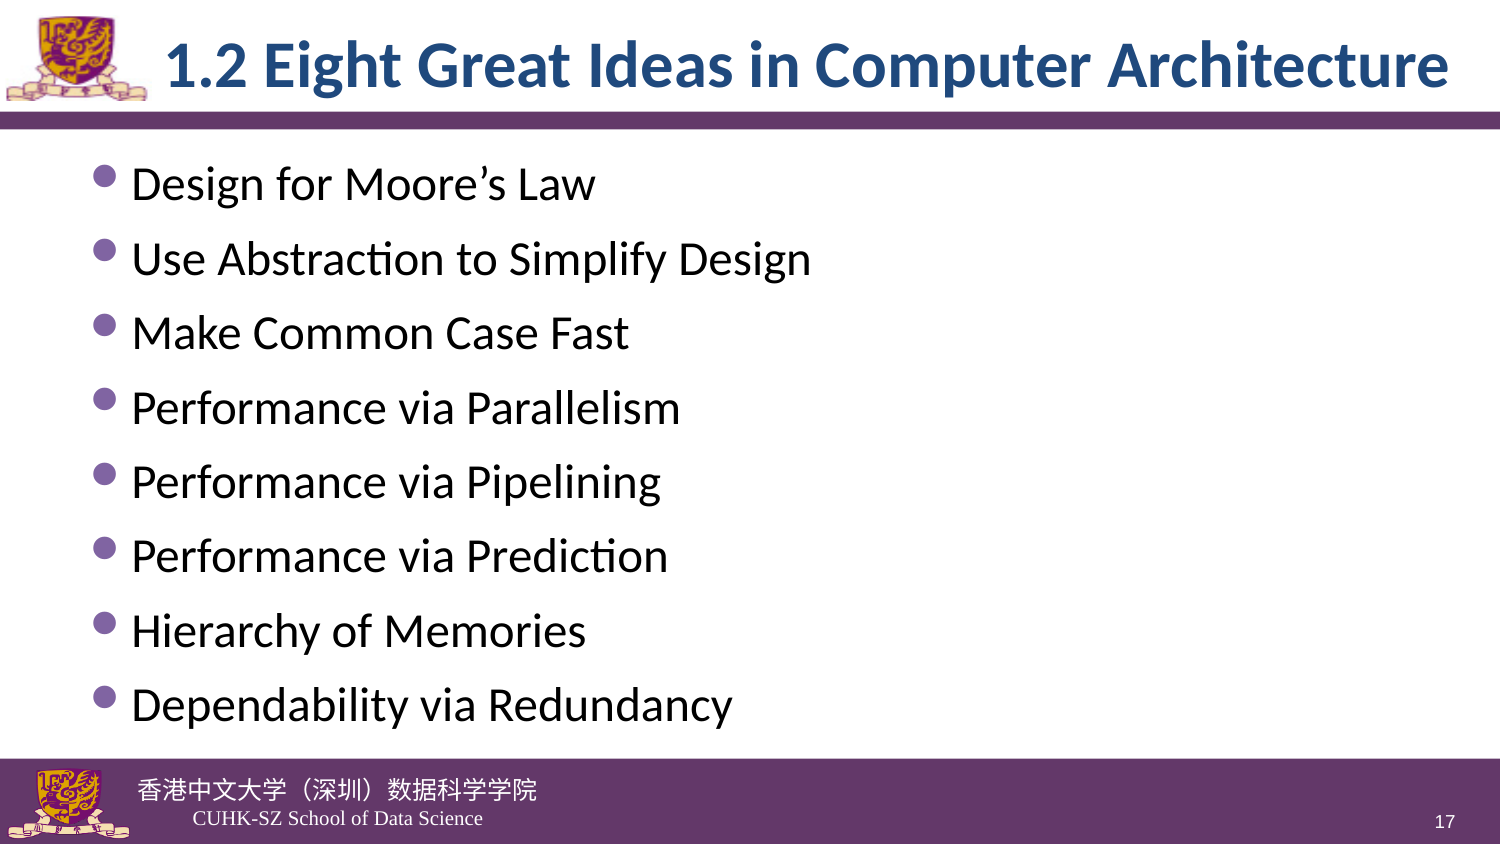

# 1.2 Eight Great Ideas in Computer Architecture
Design for Moore’s Law
Use Abstraction to Simplify Design
Make Common Case Fast
Performance via Parallelism
Performance via Pipelining
Performance via Prediction
Hierarchy of Memories
Dependability via Redundancy

17